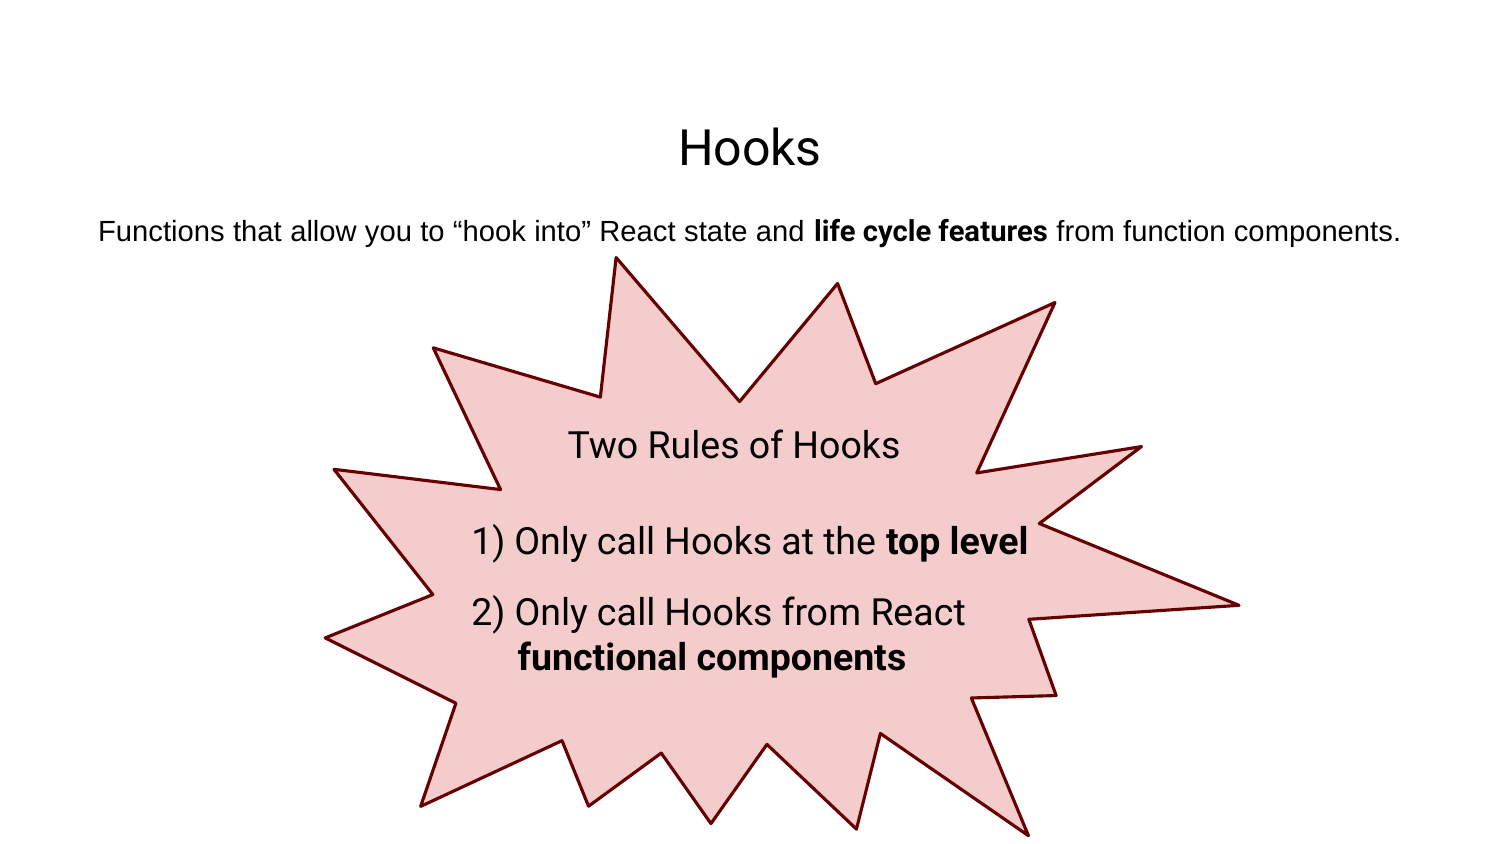

Hooks
Functions that allow you to “hook into” React state and life cycle features from function components.

Two Rules of Hooks
1) Only call Hooks at the top level
2) Only call Hooks from React
     functional components